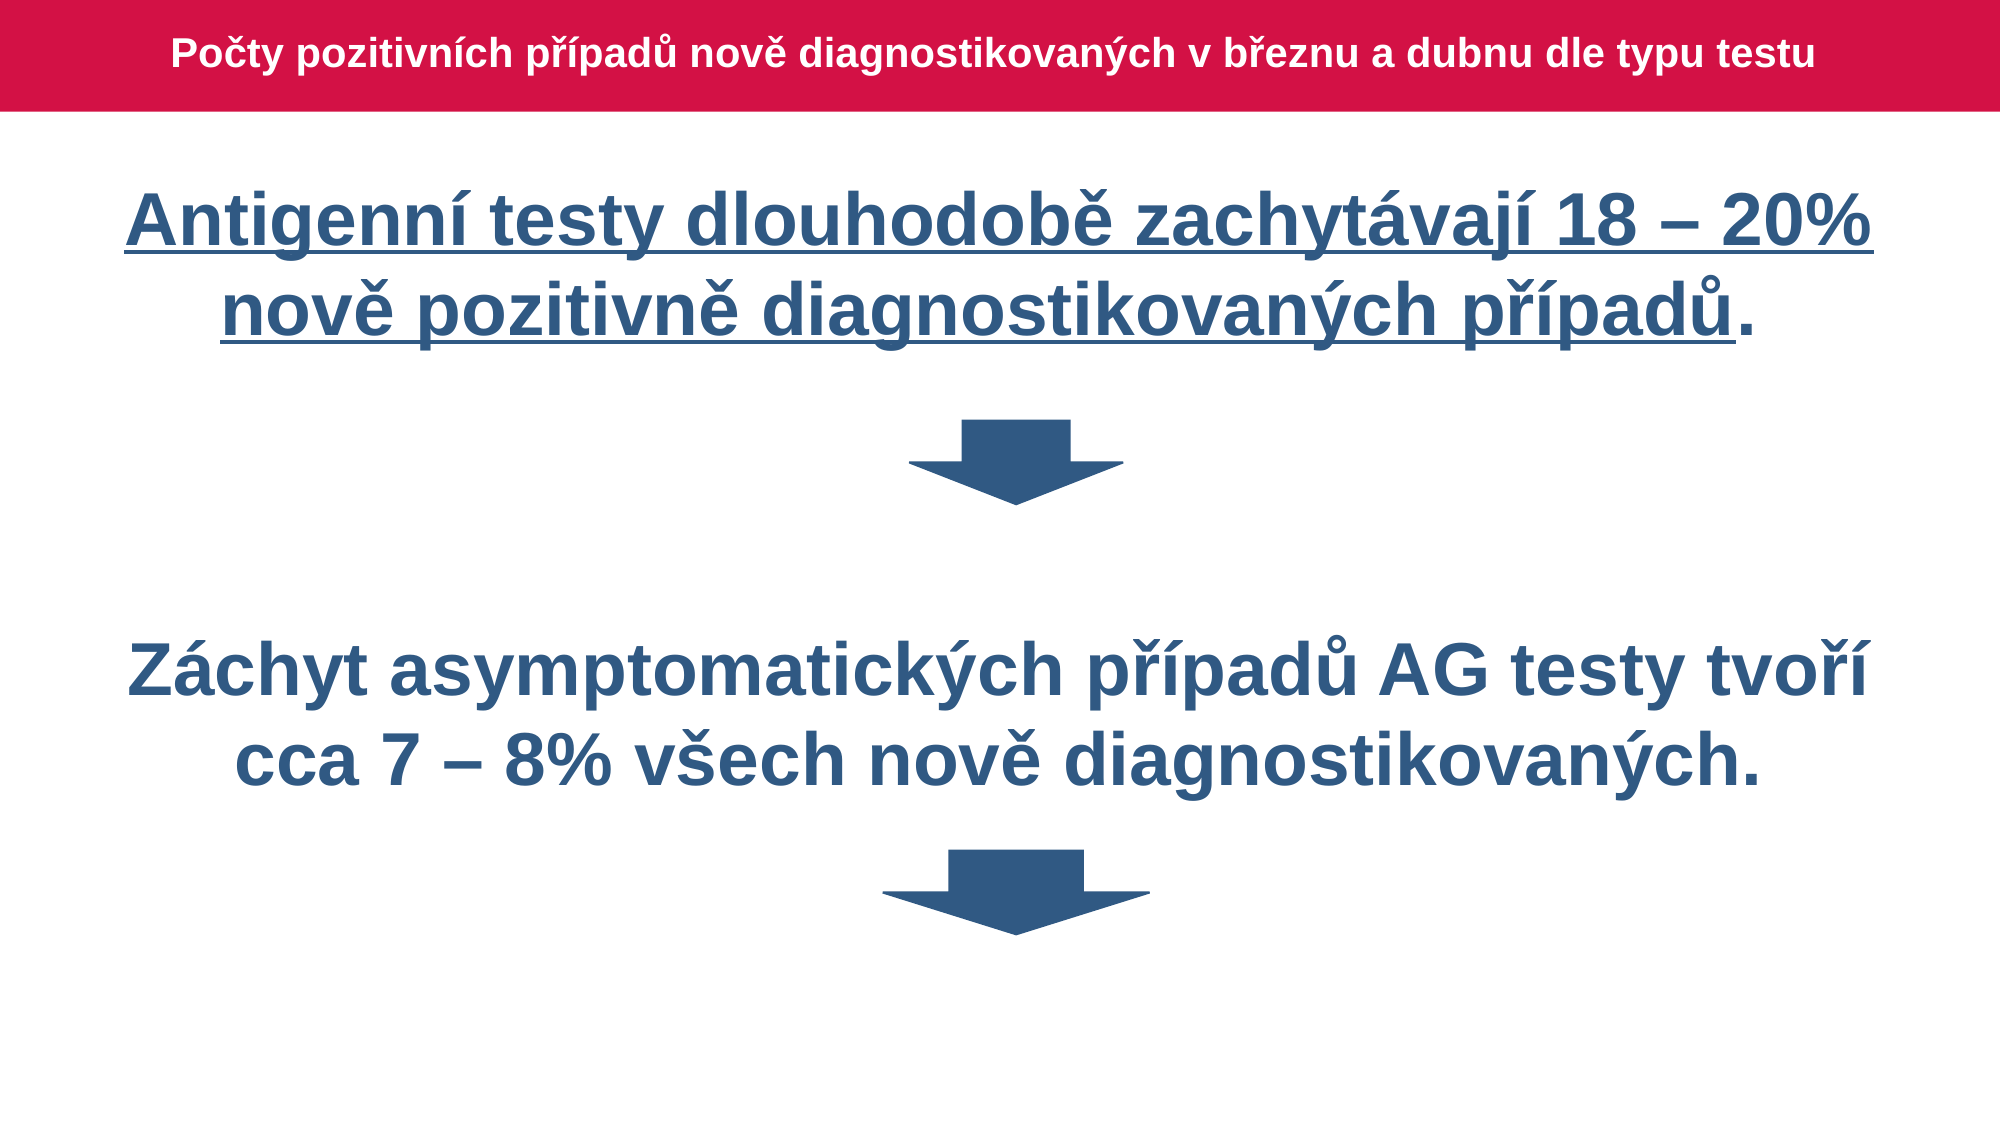

# Počty pozitivních případů nově diagnostikovaných v březnu a dubnu dle typu testu
Antigenní testy dlouhodobě zachytávají 18 – 20% nově pozitivně diagnostikovaných případů.

Záchyt asymptomatických případů AG testy tvoří cca 7 – 8% všech nově diagnostikovaných.